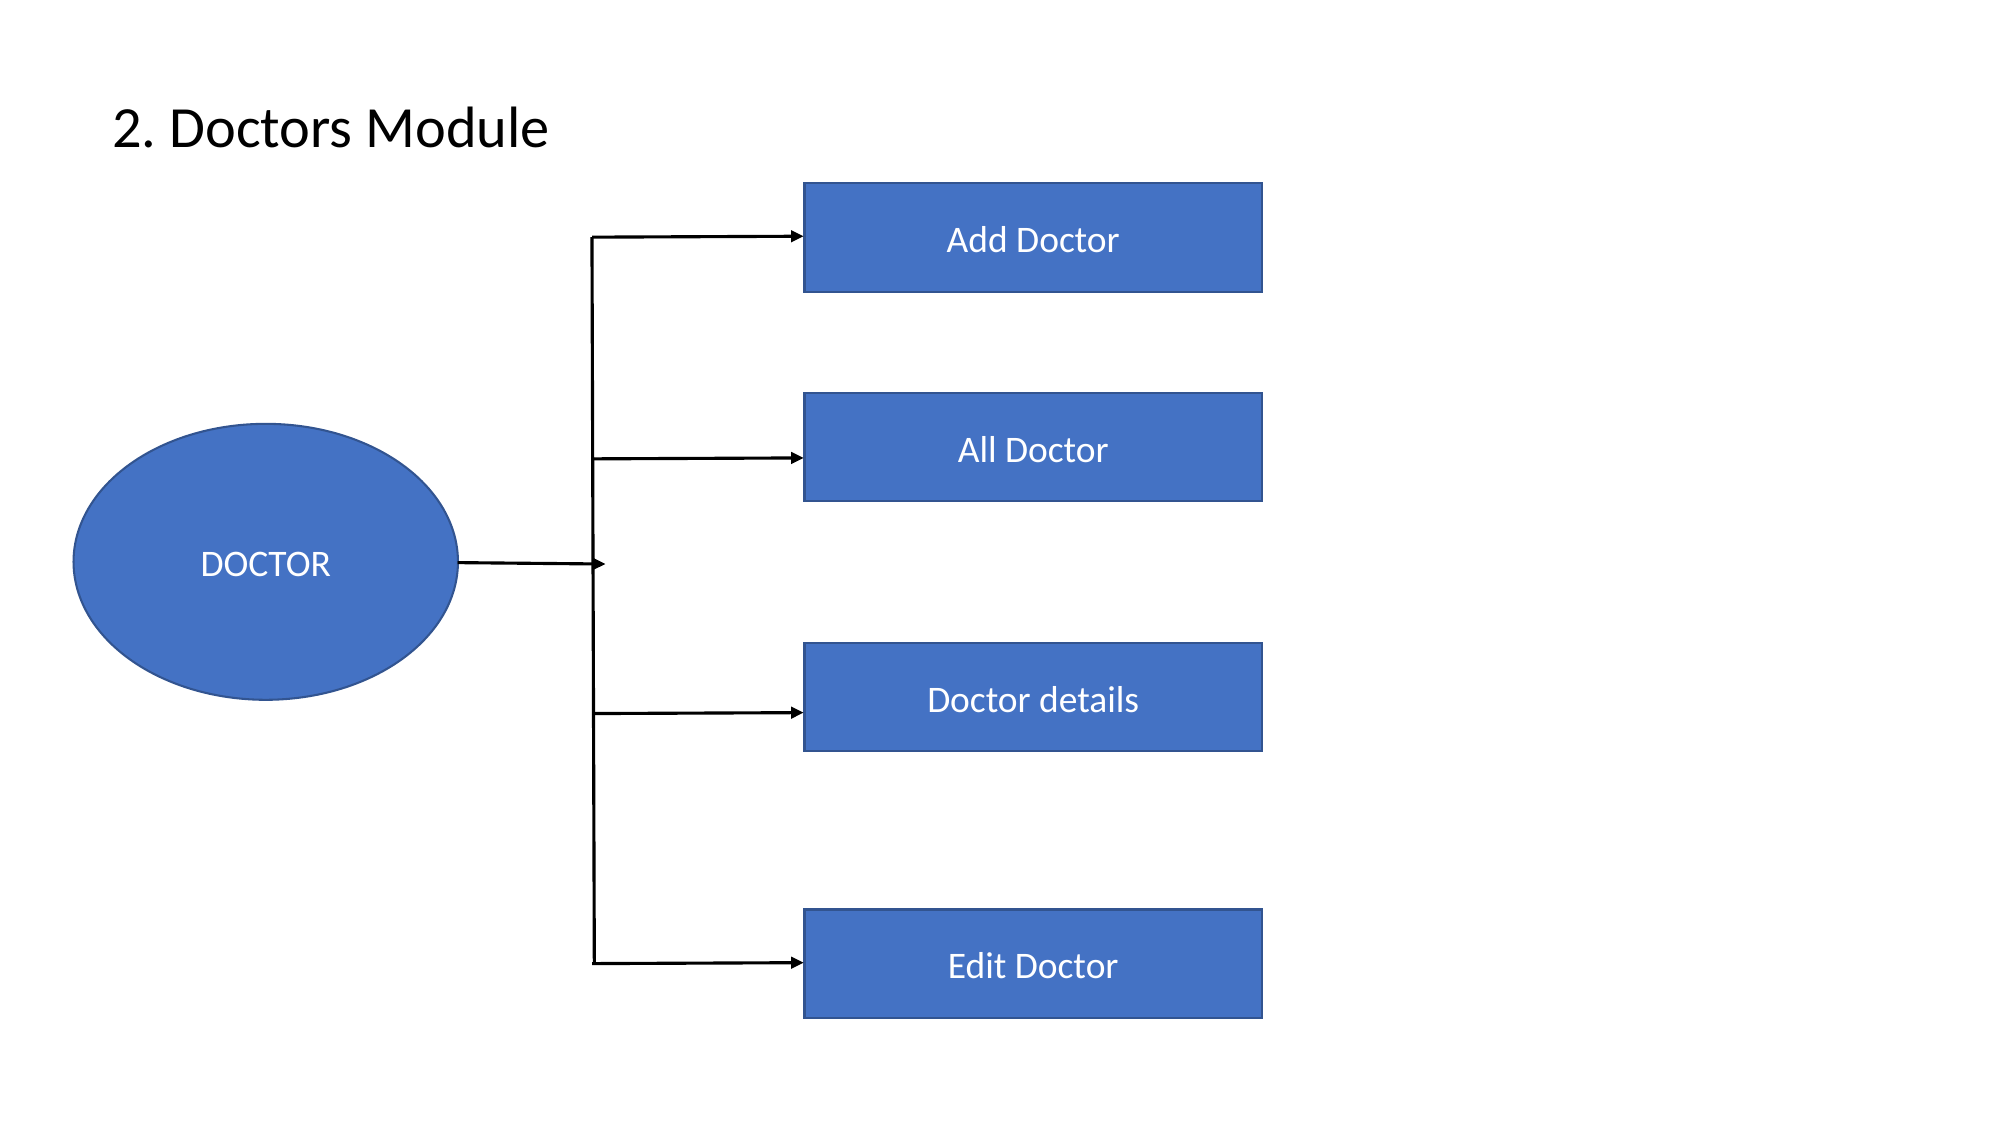

2. Doctors Module
Add Doctor
All Doctor
DOCTOR
Doctor details
Edit Doctor